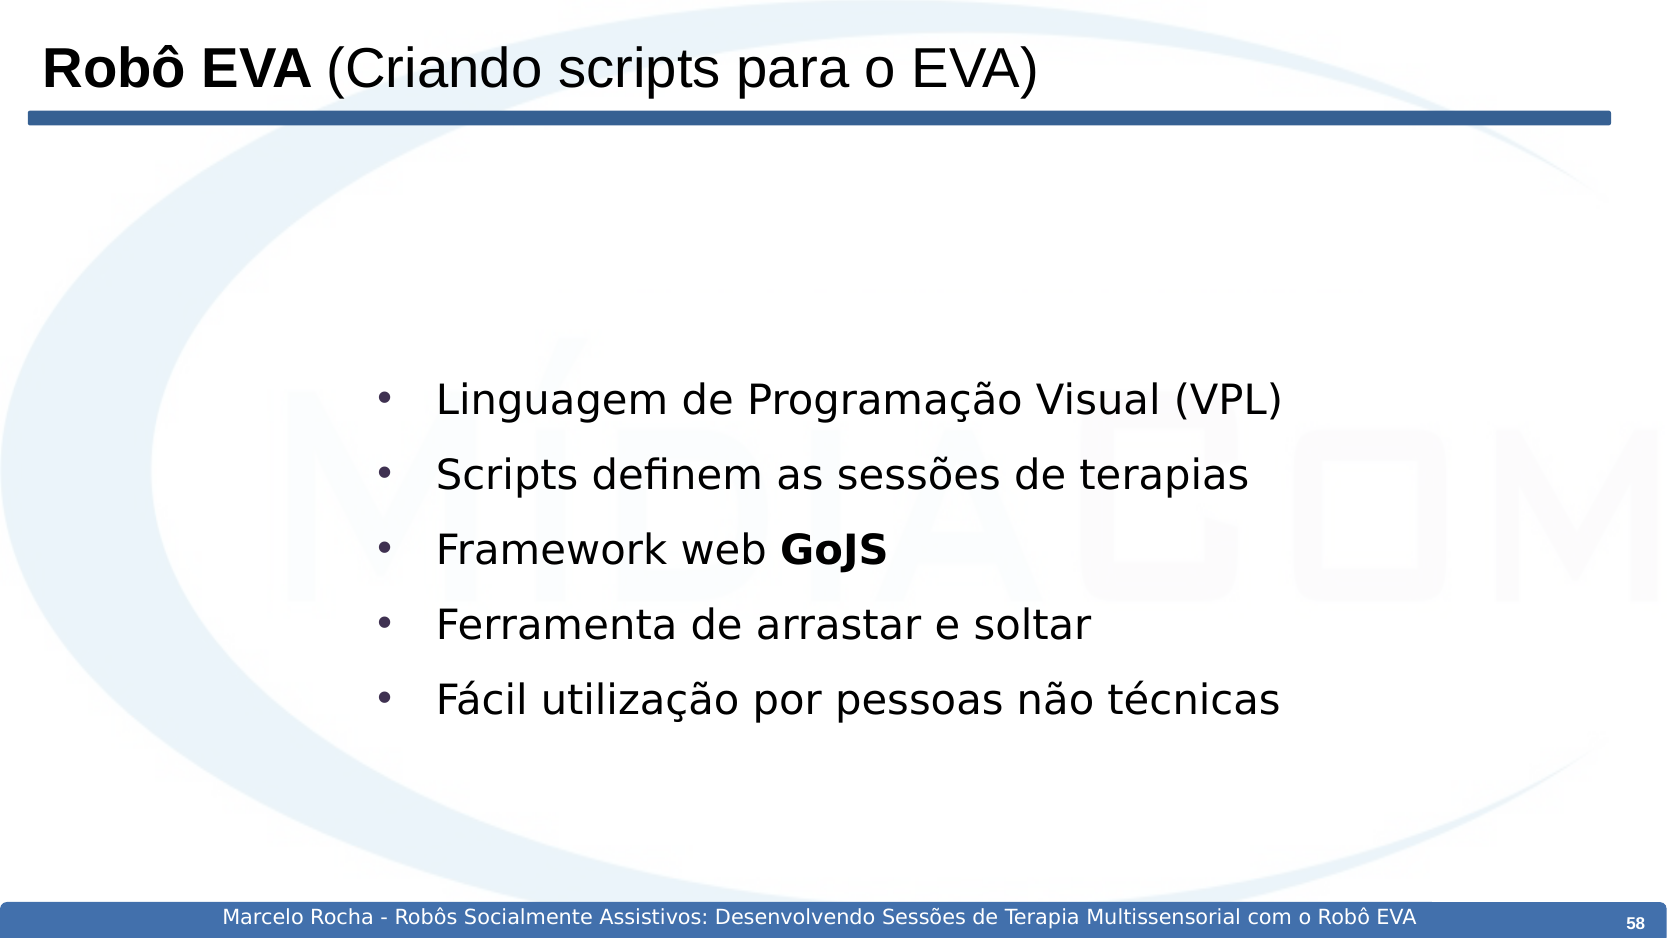

# Robô EVA (Criando scripts para o EVA)
Linguagem de Programação Visual (VPL)
Scripts definem as sessões de terapias
Framework web GoJS
Ferramenta de arrastar e soltar
Fácil utilização por pessoas não técnicas
Marcelo Rocha - Robôs Socialmente Assistivos: Desenvolvendo Sessões de Terapia Multissensorial com o Robô EVA
58